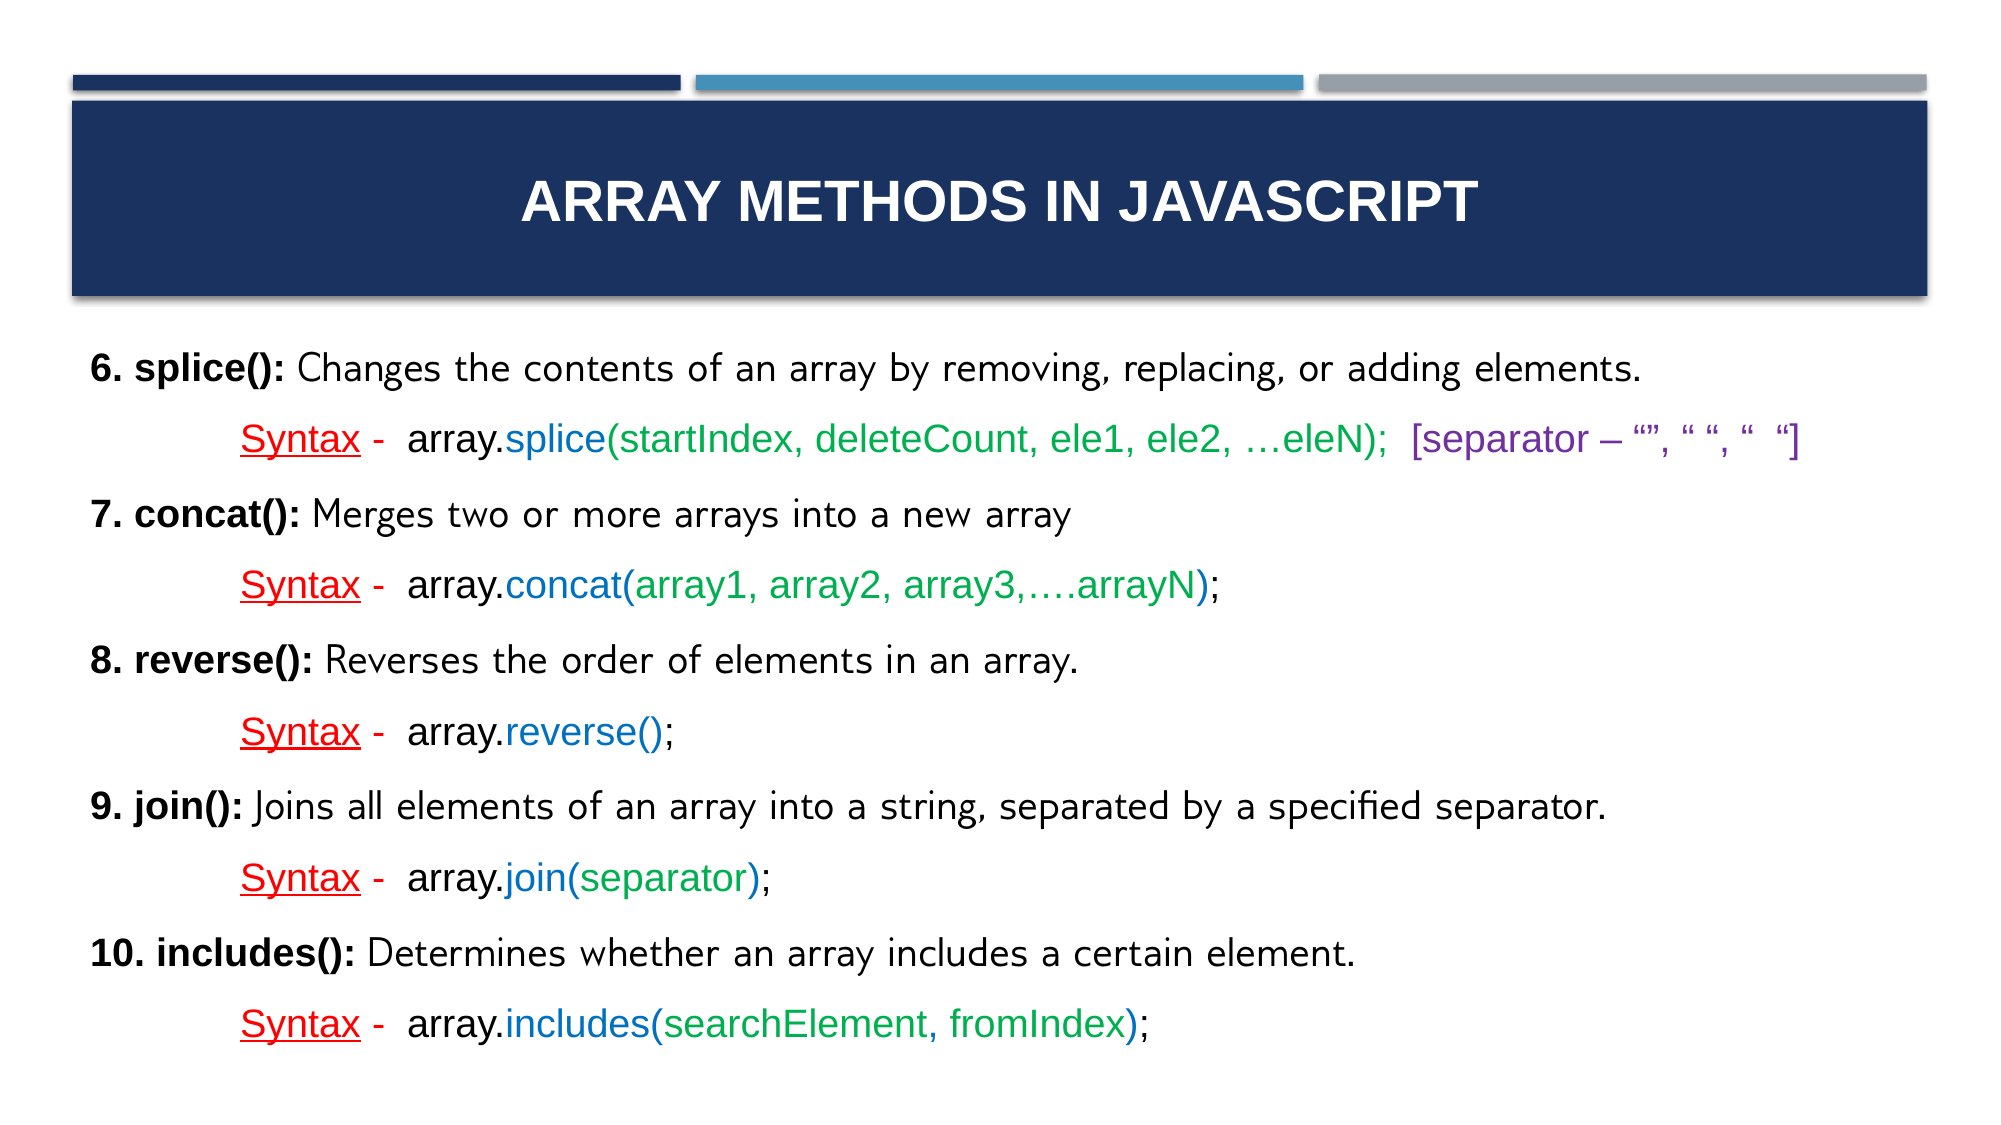

# array Methods in javascript
6. splice(): Changes the contents of an array by removing, replacing, or adding elements.
	Syntax -  array.splice(startIndex, deleteCount, ele1, ele2, …eleN);  [separator – “”, “ “, “  “]
7. concat(): Merges two or more arrays into a new array
	Syntax -  array.concat(array1, array2, array3,….arrayN);
8. reverse(): Reverses the order of elements in an array.
	Syntax -  array.reverse();
9. join(): Joins all elements of an array into a string, separated by a specified separator.
	Syntax -  array.join(separator);
10. includes(): Determines whether an array includes a certain element.
	Syntax -  array.includes(searchElement, fromIndex);